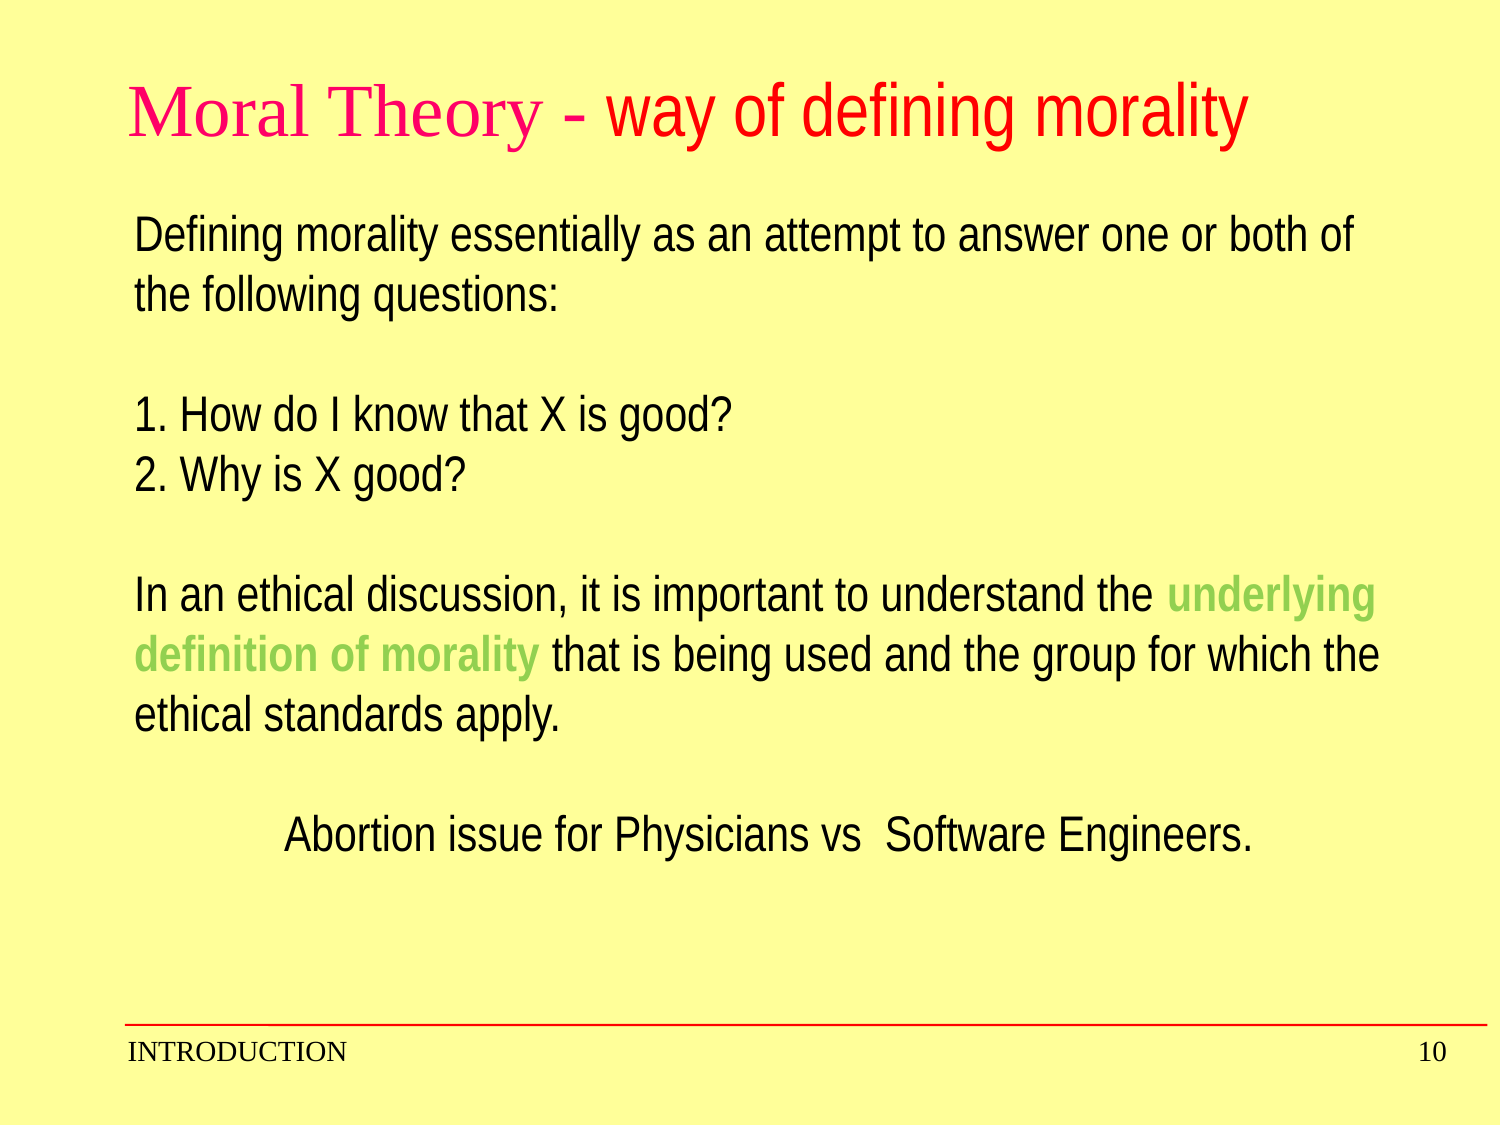

Moral Theory - way of defining morality
Defining morality essentially as an attempt to answer one or both of the following questions:

1. How do I know that X is good?
2. Why is X good?

In an ethical discussion, it is important to understand the underlying definition of morality that is being used and the group for which the ethical standards apply.

	Abortion issue for Physicians vs  Software Engineers.

INTRODUCTION
10